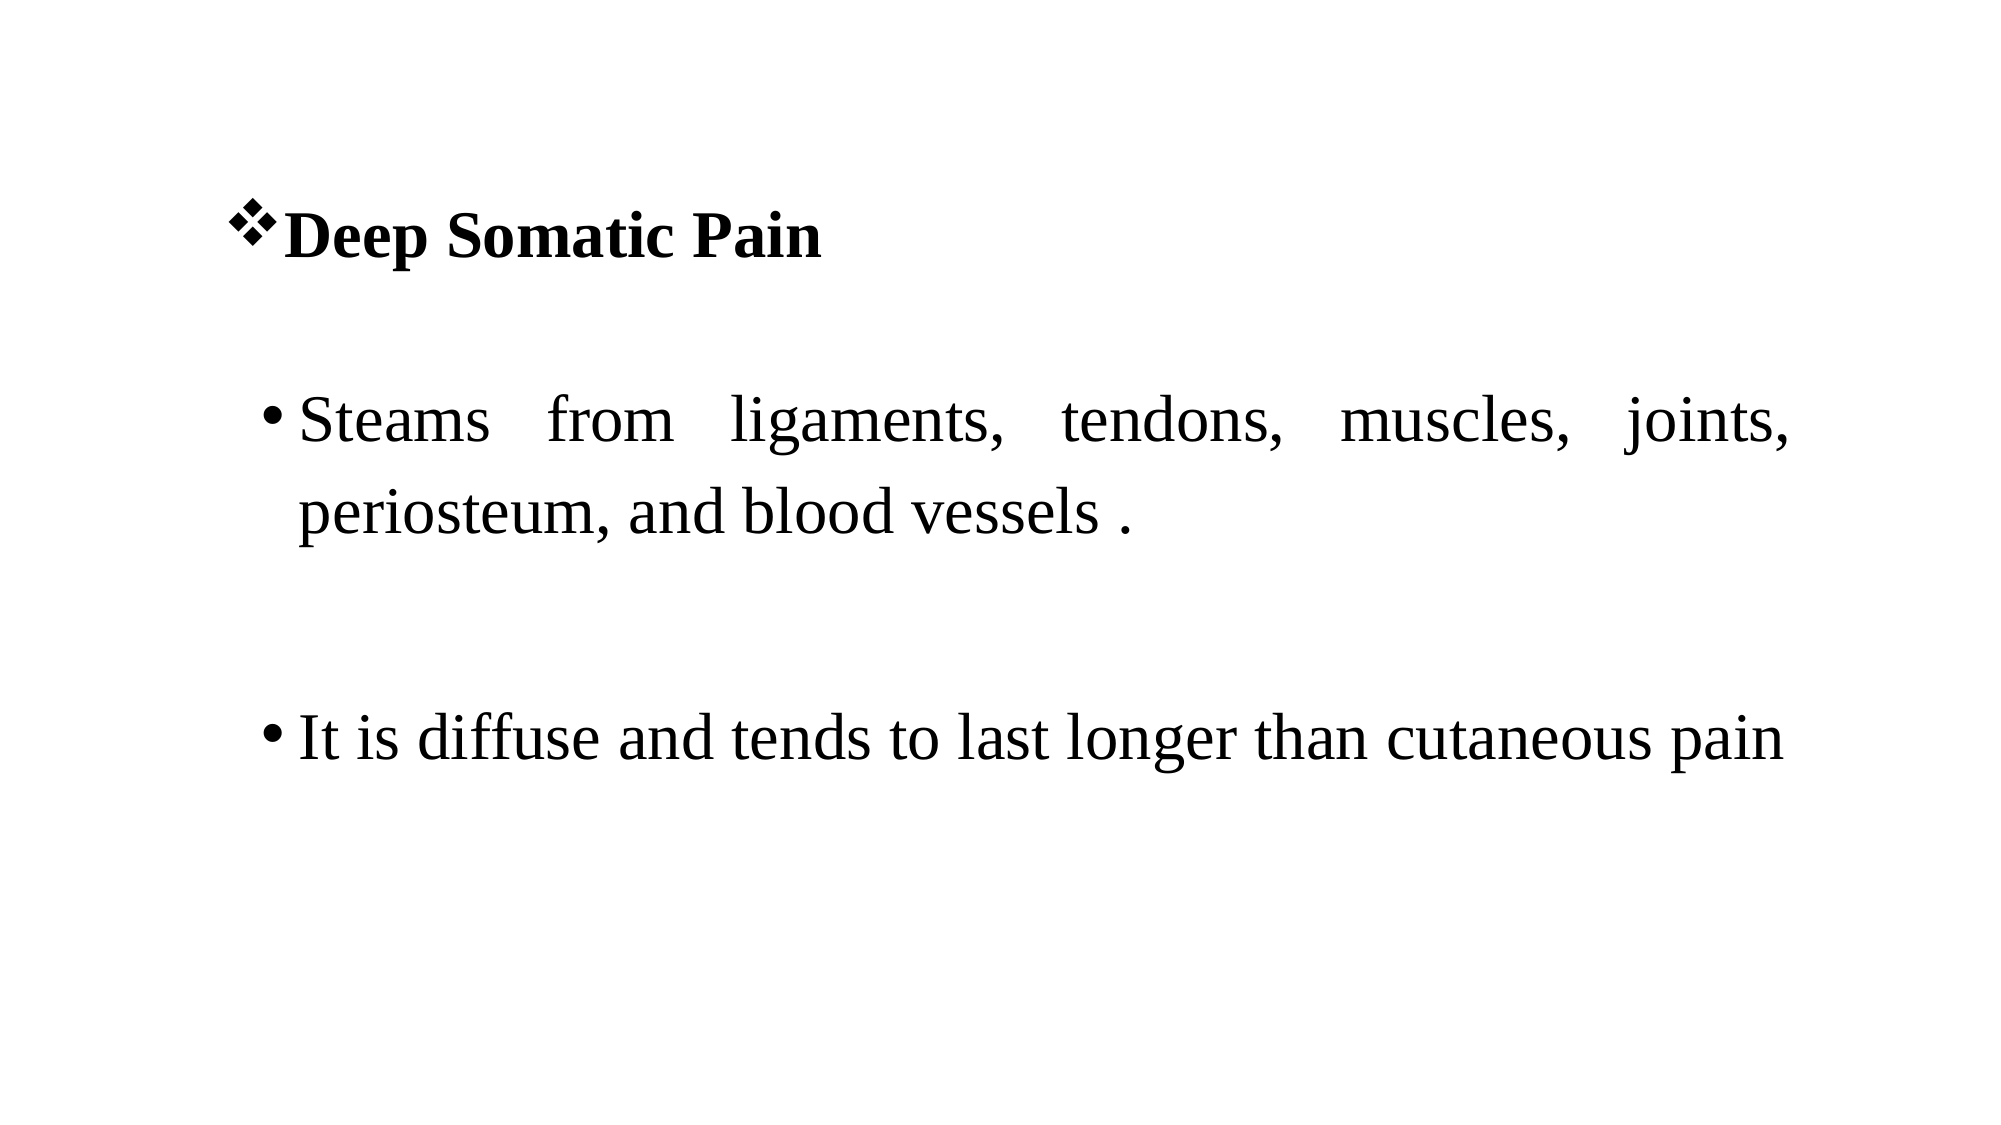

Deep Somatic Pain

Steams from ligaments, tendons, muscles, joints, periosteum, and blood vessels .

It is diffuse and tends to last longer than cutaneous pain